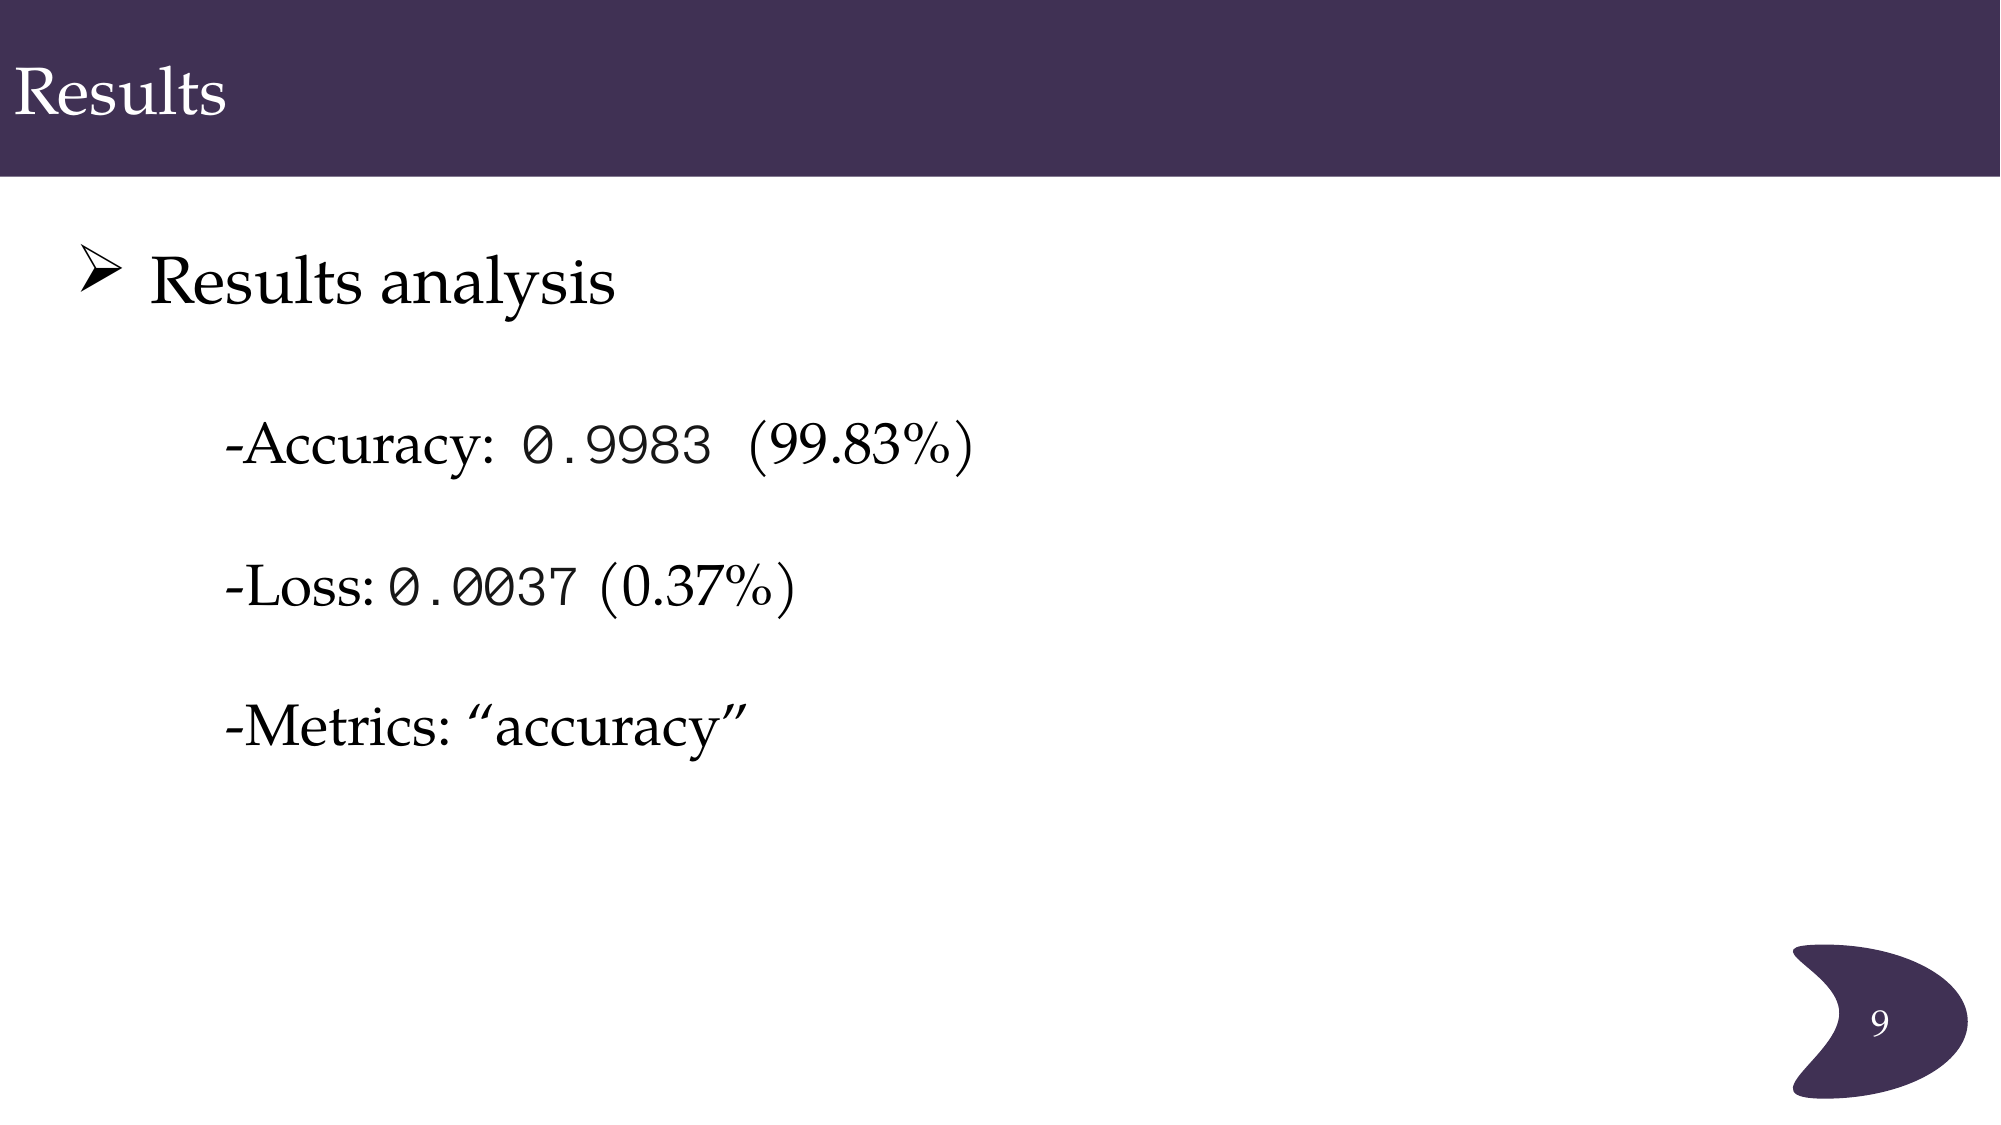

Results

Results analysis

     	-Accuracy:  0.9983  (99.83%)

     	-Loss: 0.0037 (0.37%)

	-Metrics: “accuracy”
9